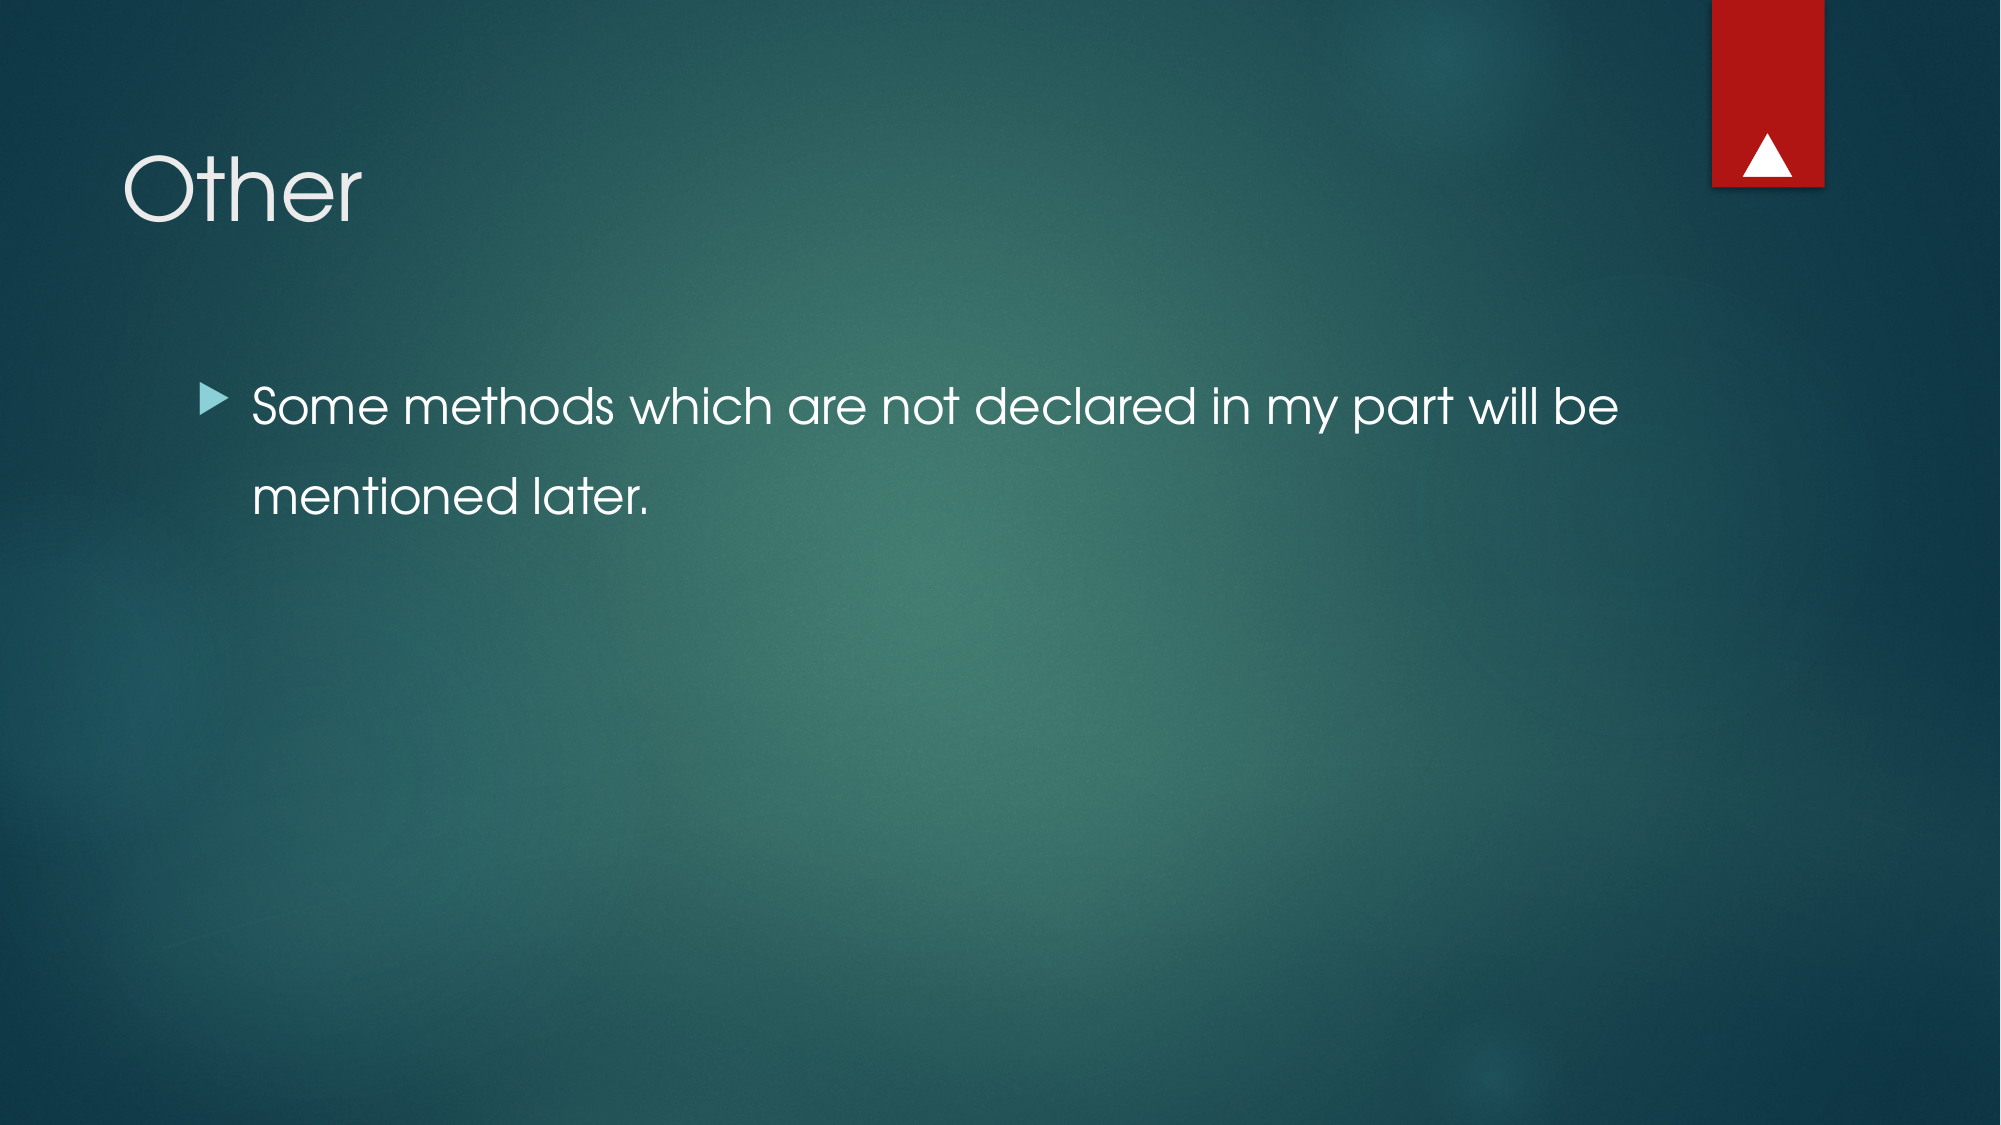

# Other

Some methods which are not declared in my part will be mentioned later.